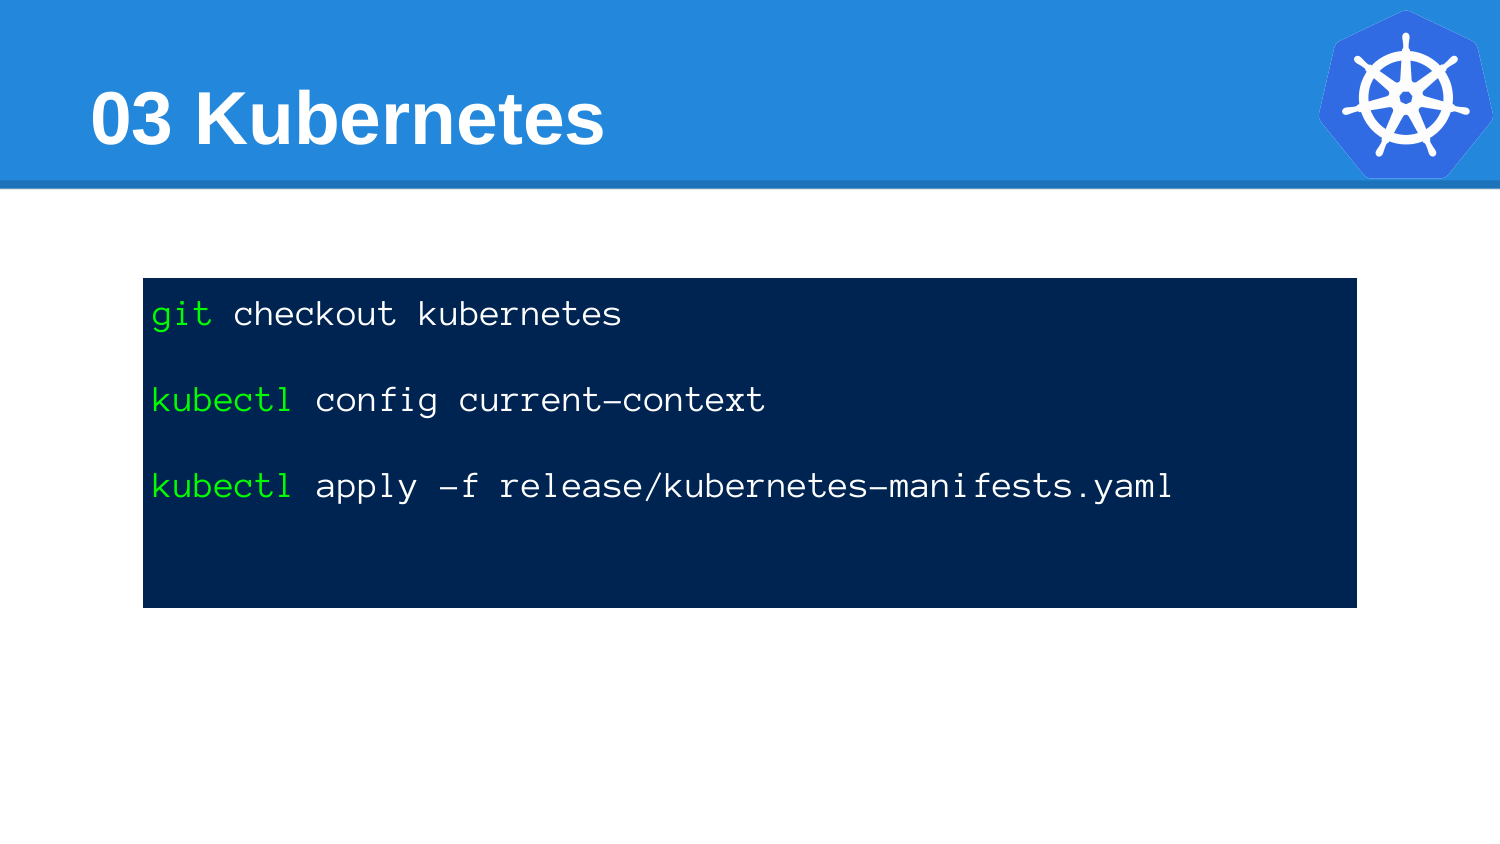

# 03 Kubernetes
| git checkout kubernetes kubectl config current-context kubectl apply -f release/kubernetes-manifests.yaml |
| --- |